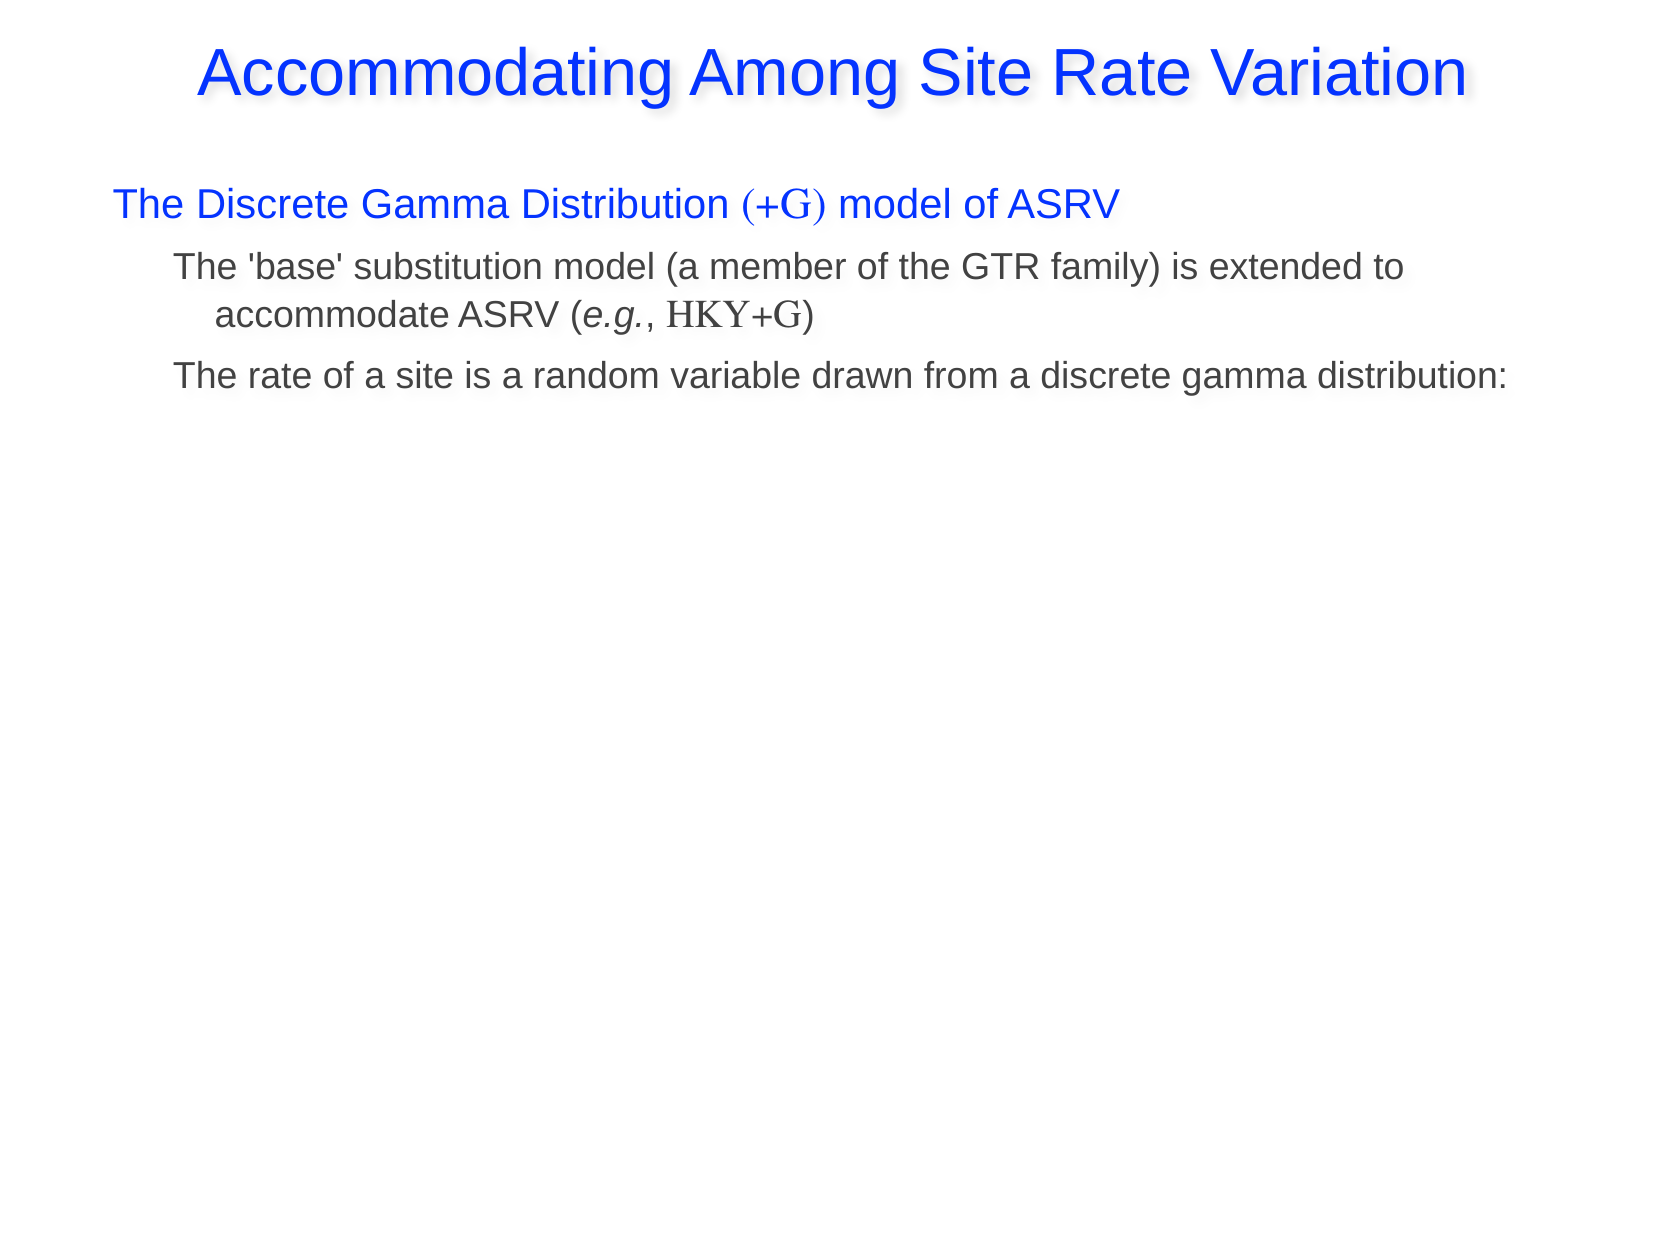

Accommodating Among Site Rate Variation
The Discrete Gamma Distribution (+G) model of ASRV
The 'base' substitution model (a member of the GTR family) is extended to
    accommodate ASRV (e.g., HKY+G)
The rate of a site is a random variable drawn from a discrete gamma distribution: